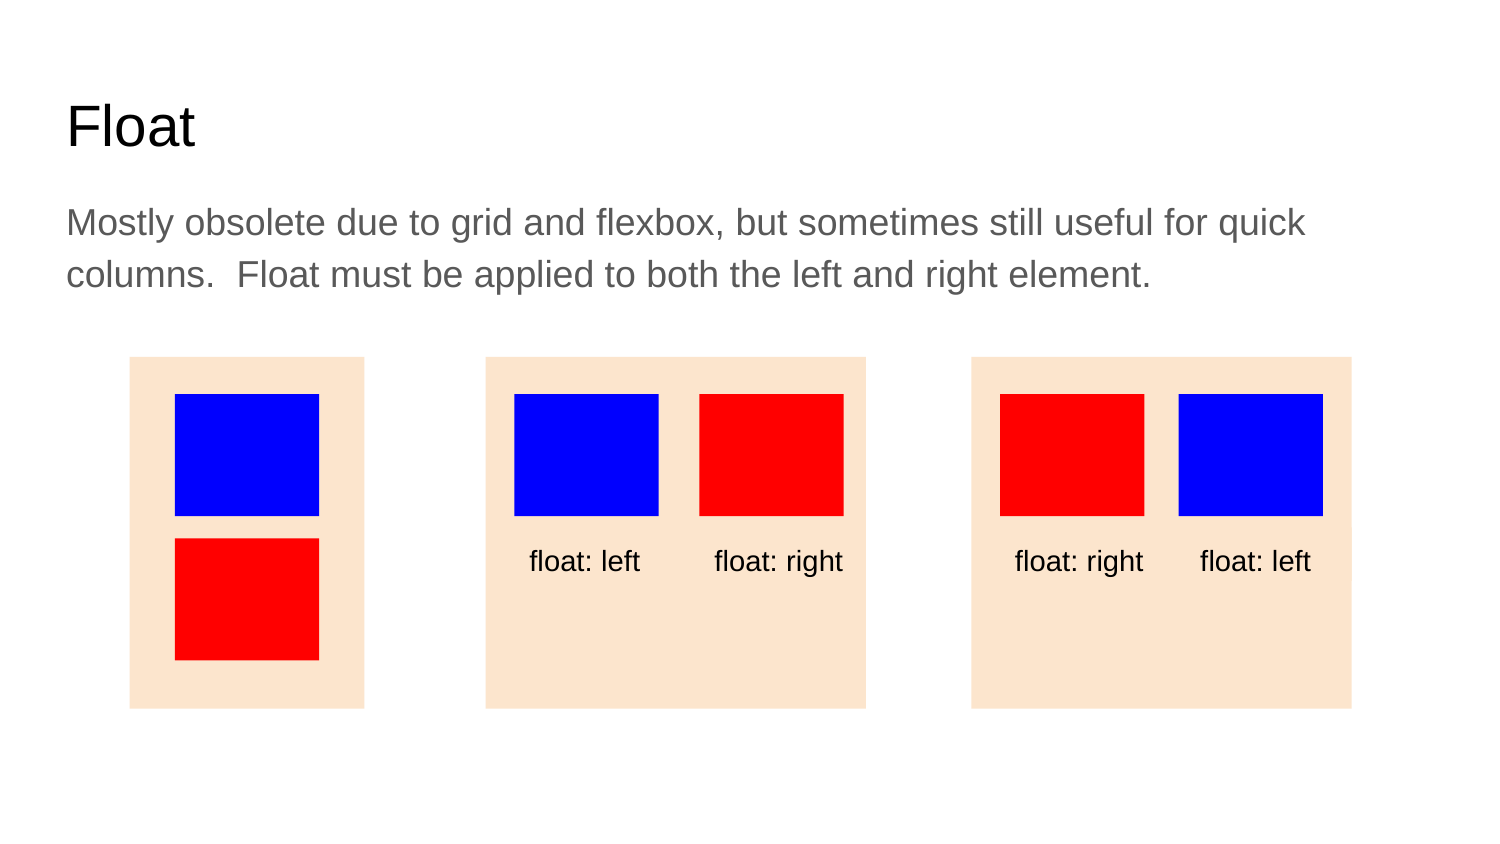

# Float
Mostly obsolete due to grid and flexbox, but sometimes still useful for quick columns.  Float must be applied to both the left and right element.

float: left
float: right
float: right
float: left